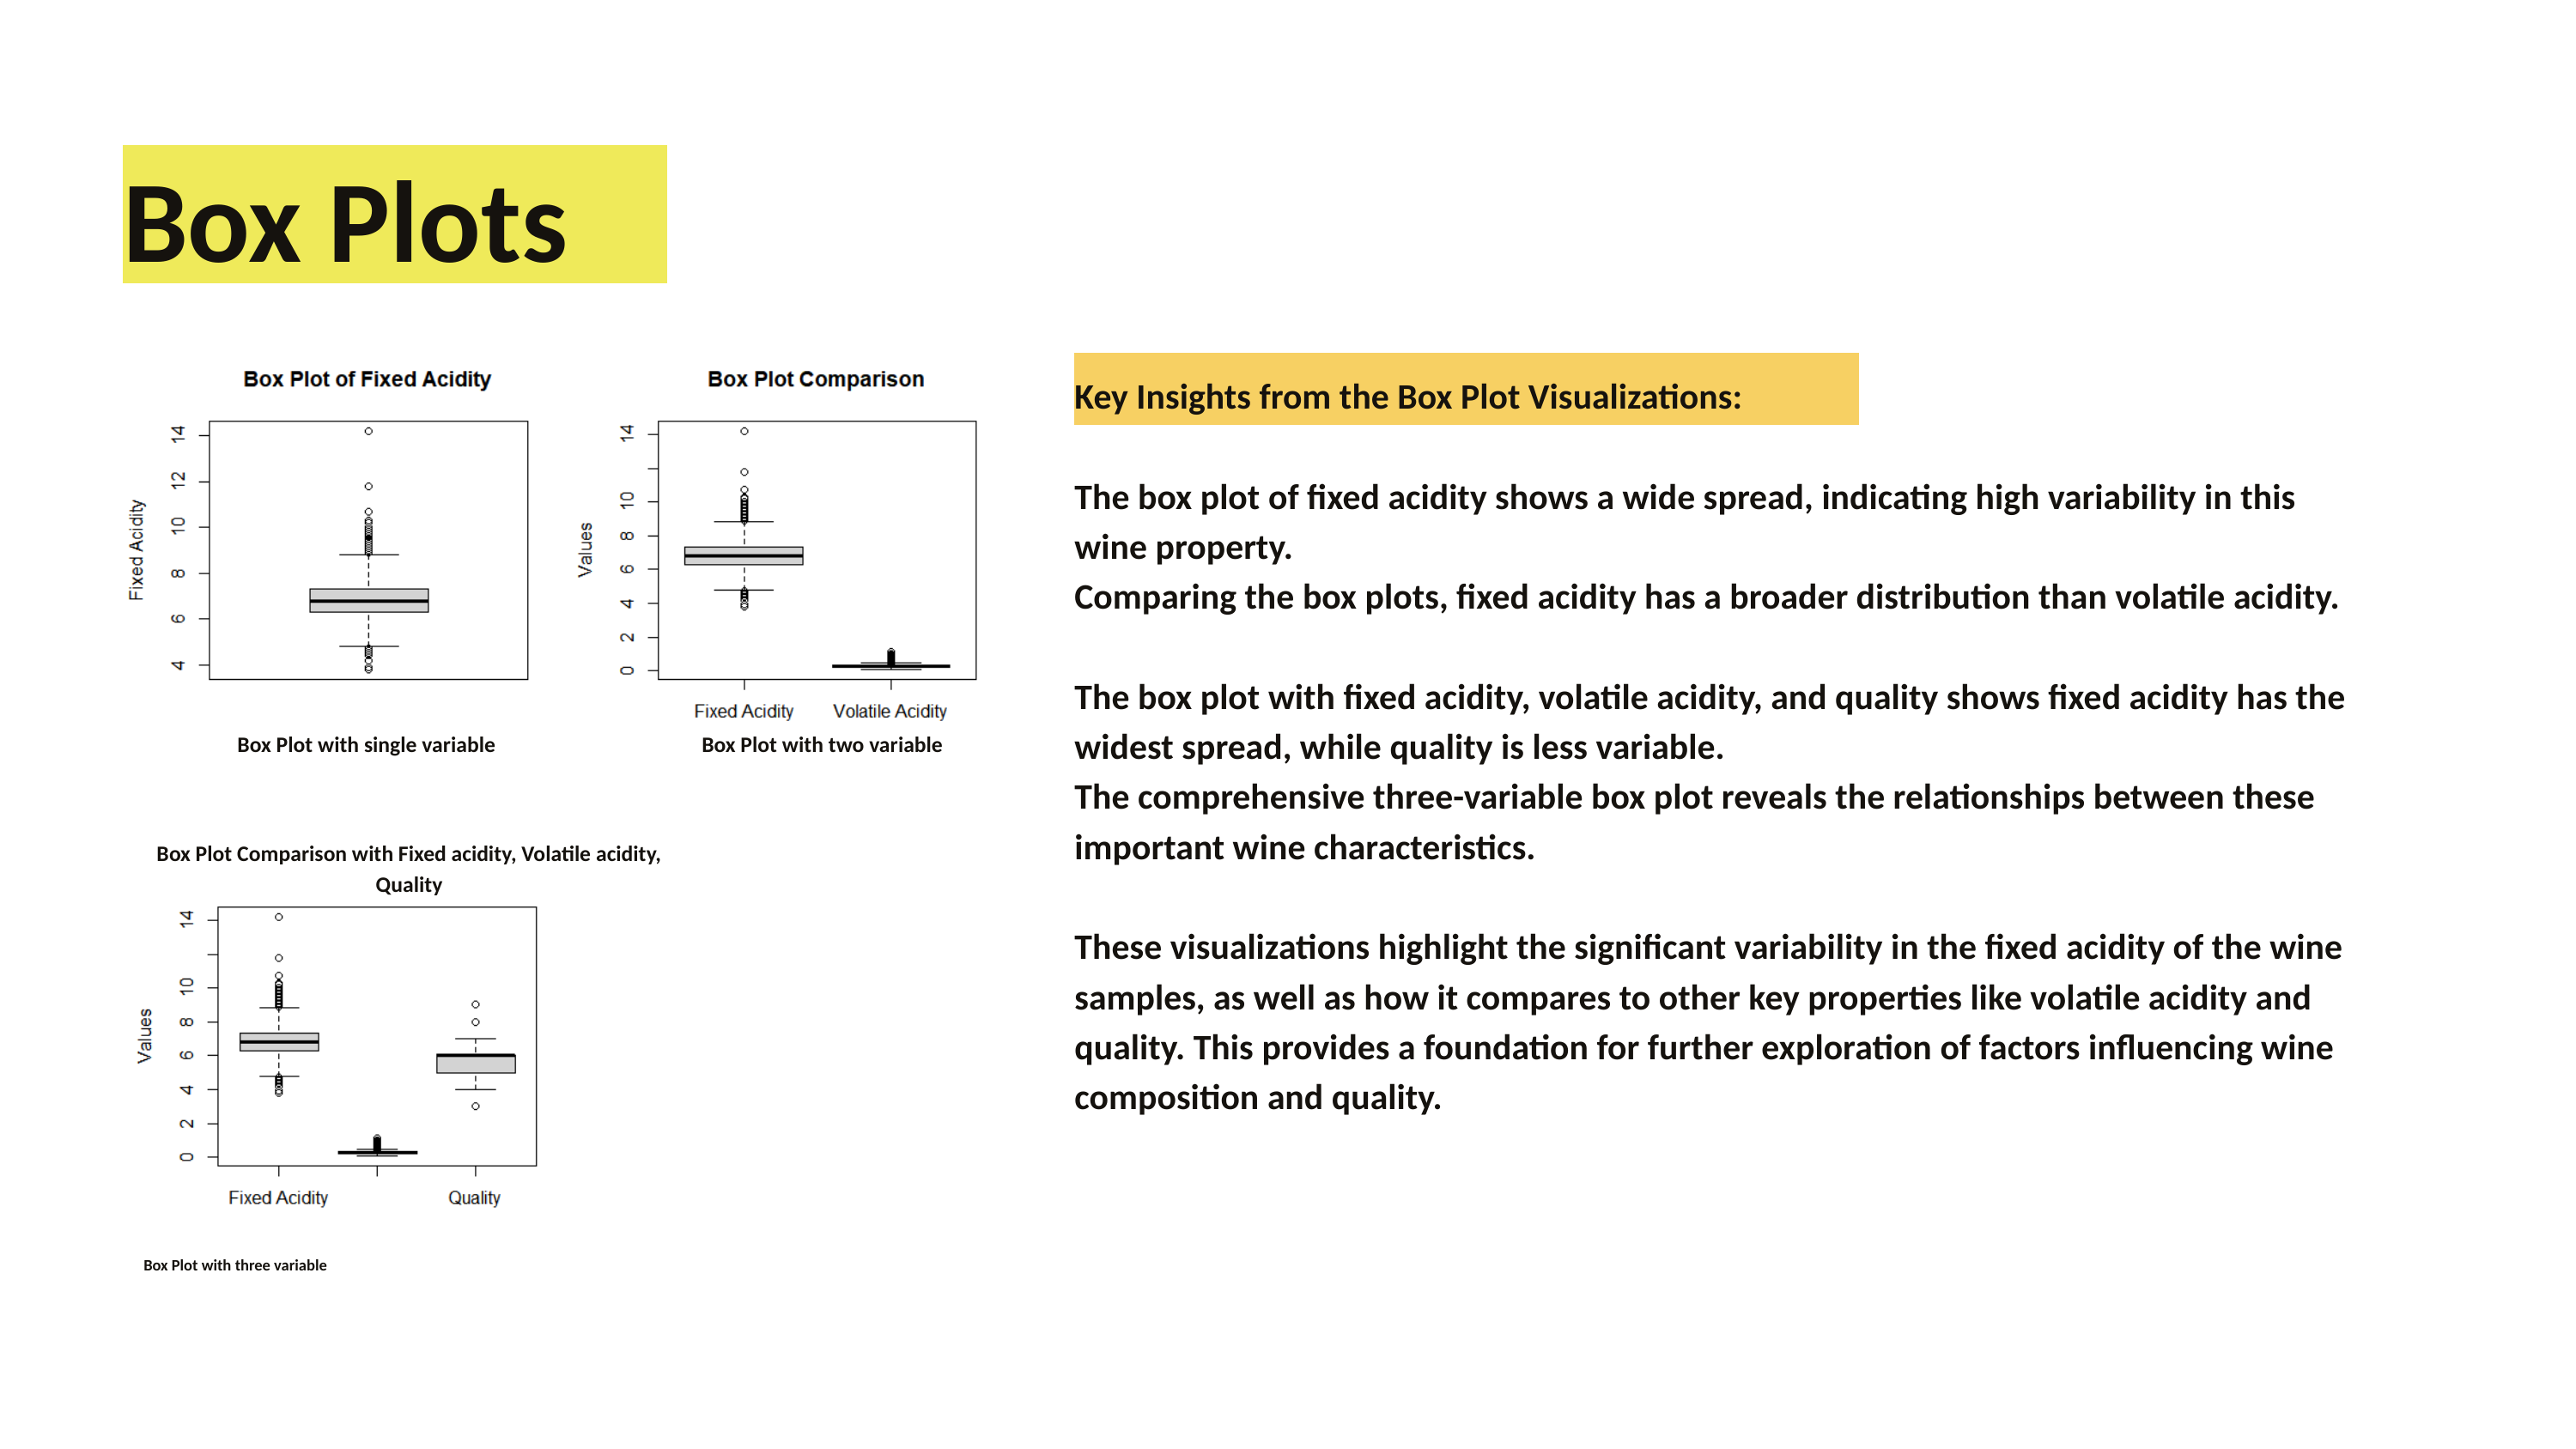

Box Plots

Key Insights from the Box Plot Visualizations:

The box plot of fixed acidity shows a wide spread, indicating high variability in this wine property.
Comparing the box plots, fixed acidity has a broader distribution than volatile acidity.

The box plot with fixed acidity, volatile acidity, and quality shows fixed acidity has the widest spread, while quality is less variable.
The comprehensive three-variable box plot reveals the relationships between these important wine characteristics.

These visualizations highlight the significant variability in the fixed acidity of the wine samples, as well as how it compares to other key properties like volatile acidity and quality. This provides a foundation for further exploration of factors influencing wine composition and quality.
Box Plot with single variable
Box Plot with two variable
Box Plot Comparison with Fixed acidity, Volatile acidity, Quality

Box Plot with three variable